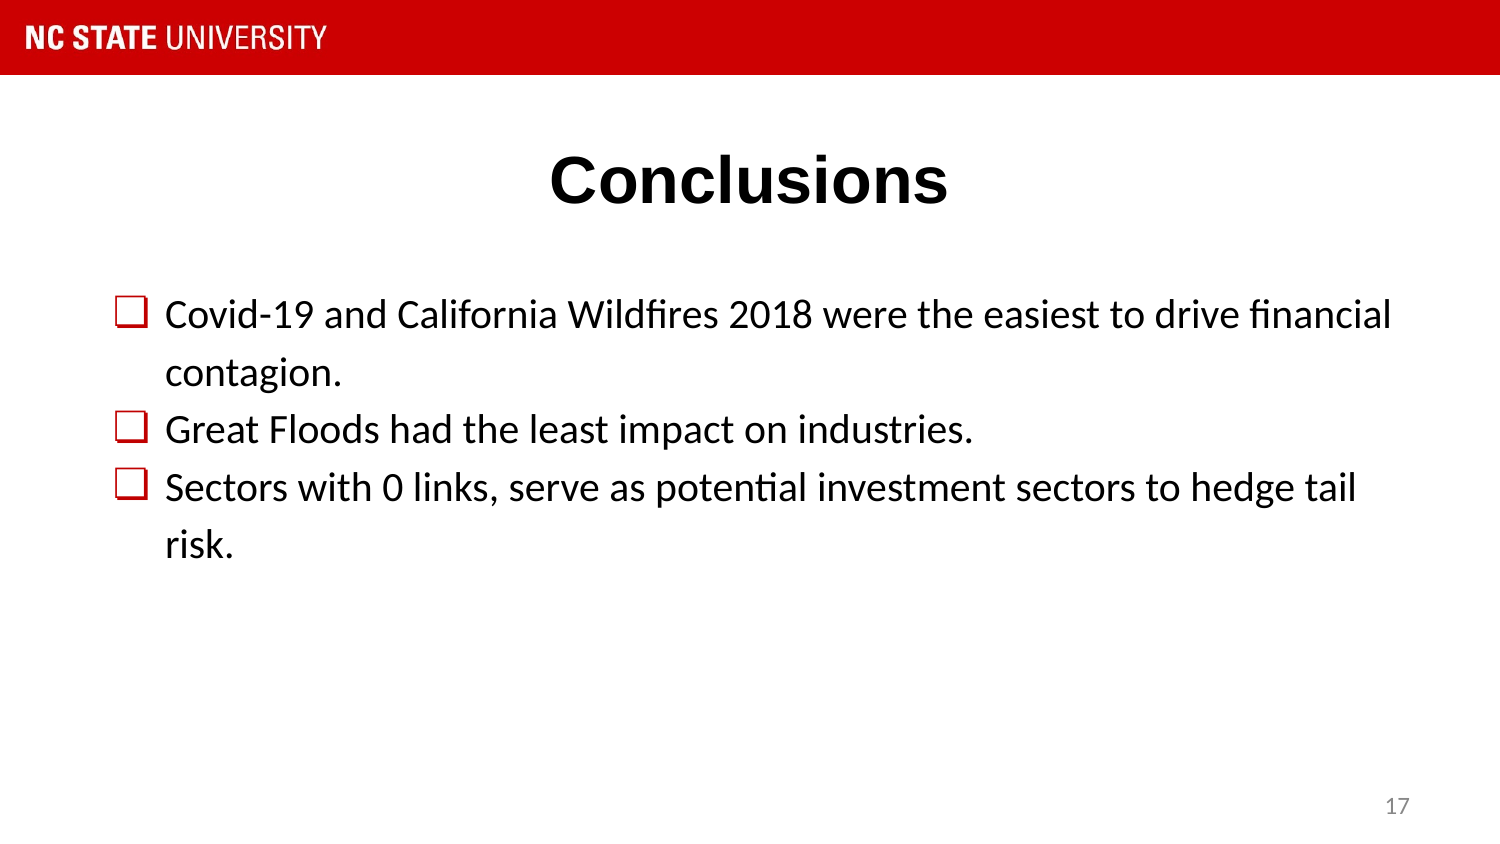

# Conclusions
Covid-19 and California Wildfires 2018 were the easiest to drive financial contagion.
Great Floods had the least impact on industries.
Sectors with 0 links, serve as potential investment sectors to hedge tail risk.

17